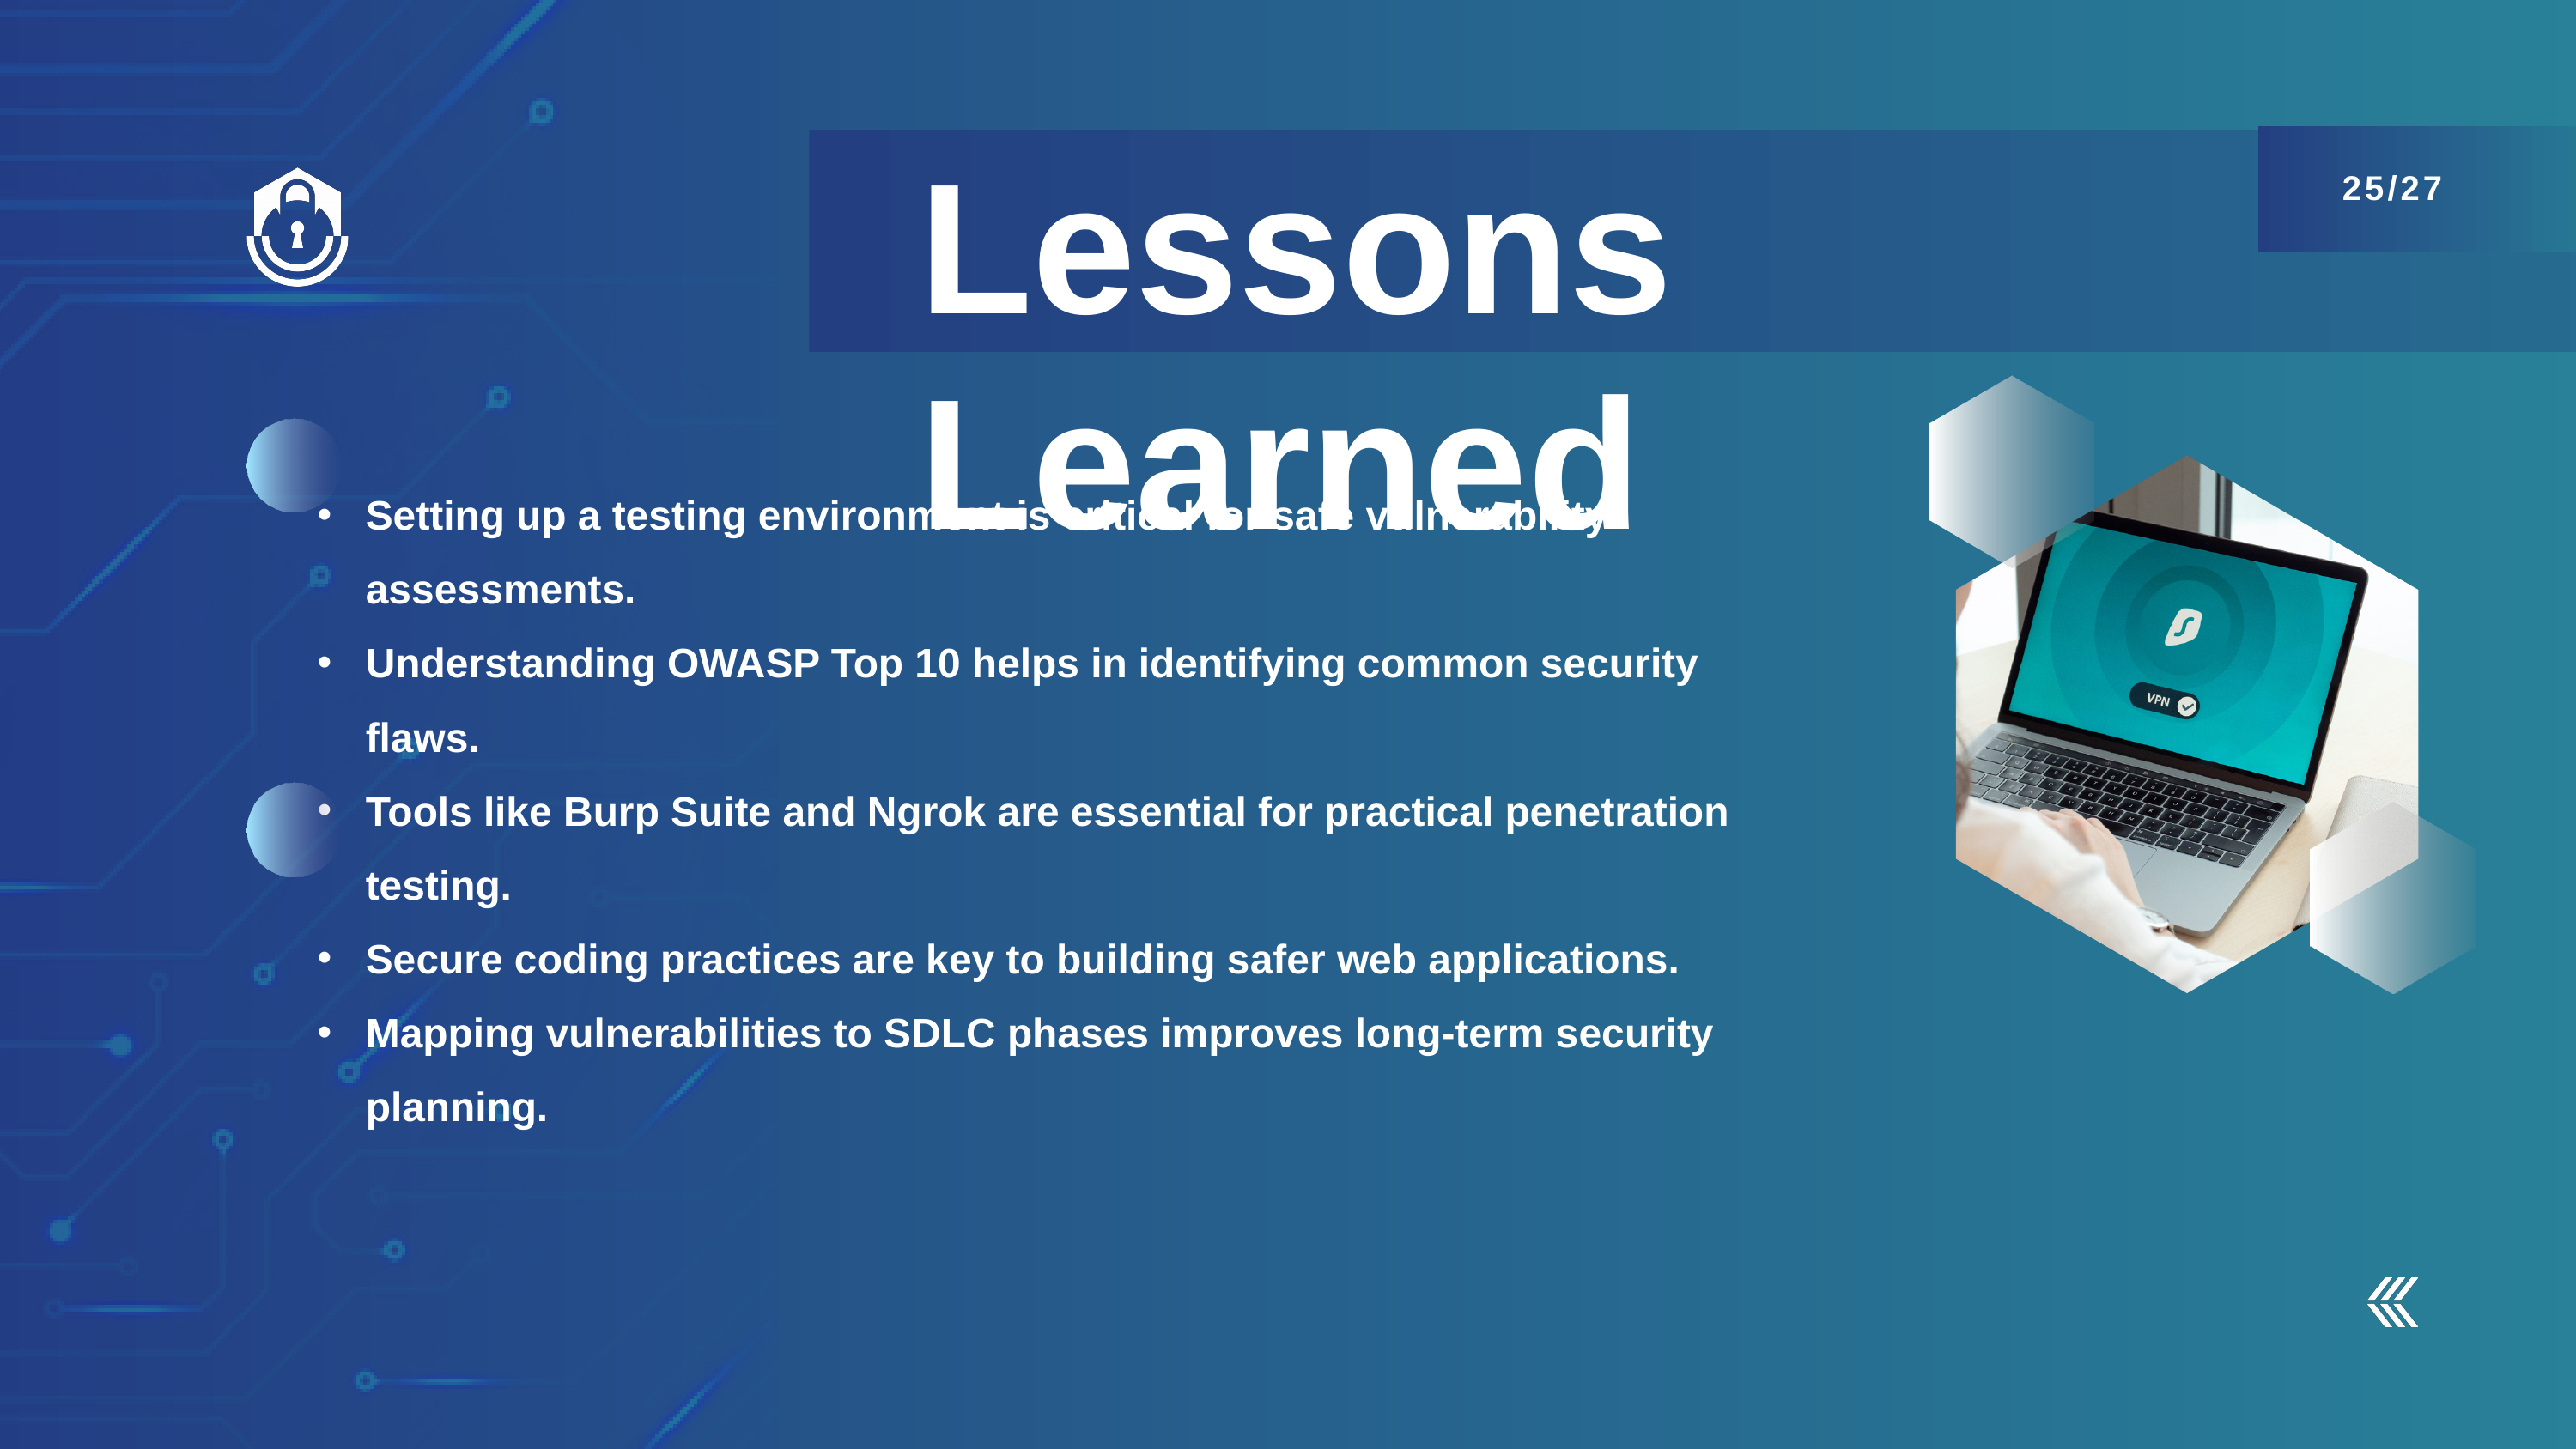

Lessons Learned

25/27

Setting up a testing environment is critical for safe vulnerability assessments.
Understanding OWASP Top 10 helps in identifying common security flaws.
Tools like Burp Suite and Ngrok are essential for practical penetration testing.
Secure coding practices are key to building safer web applications.
Mapping vulnerabilities to SDLC phases improves long-term security planning.